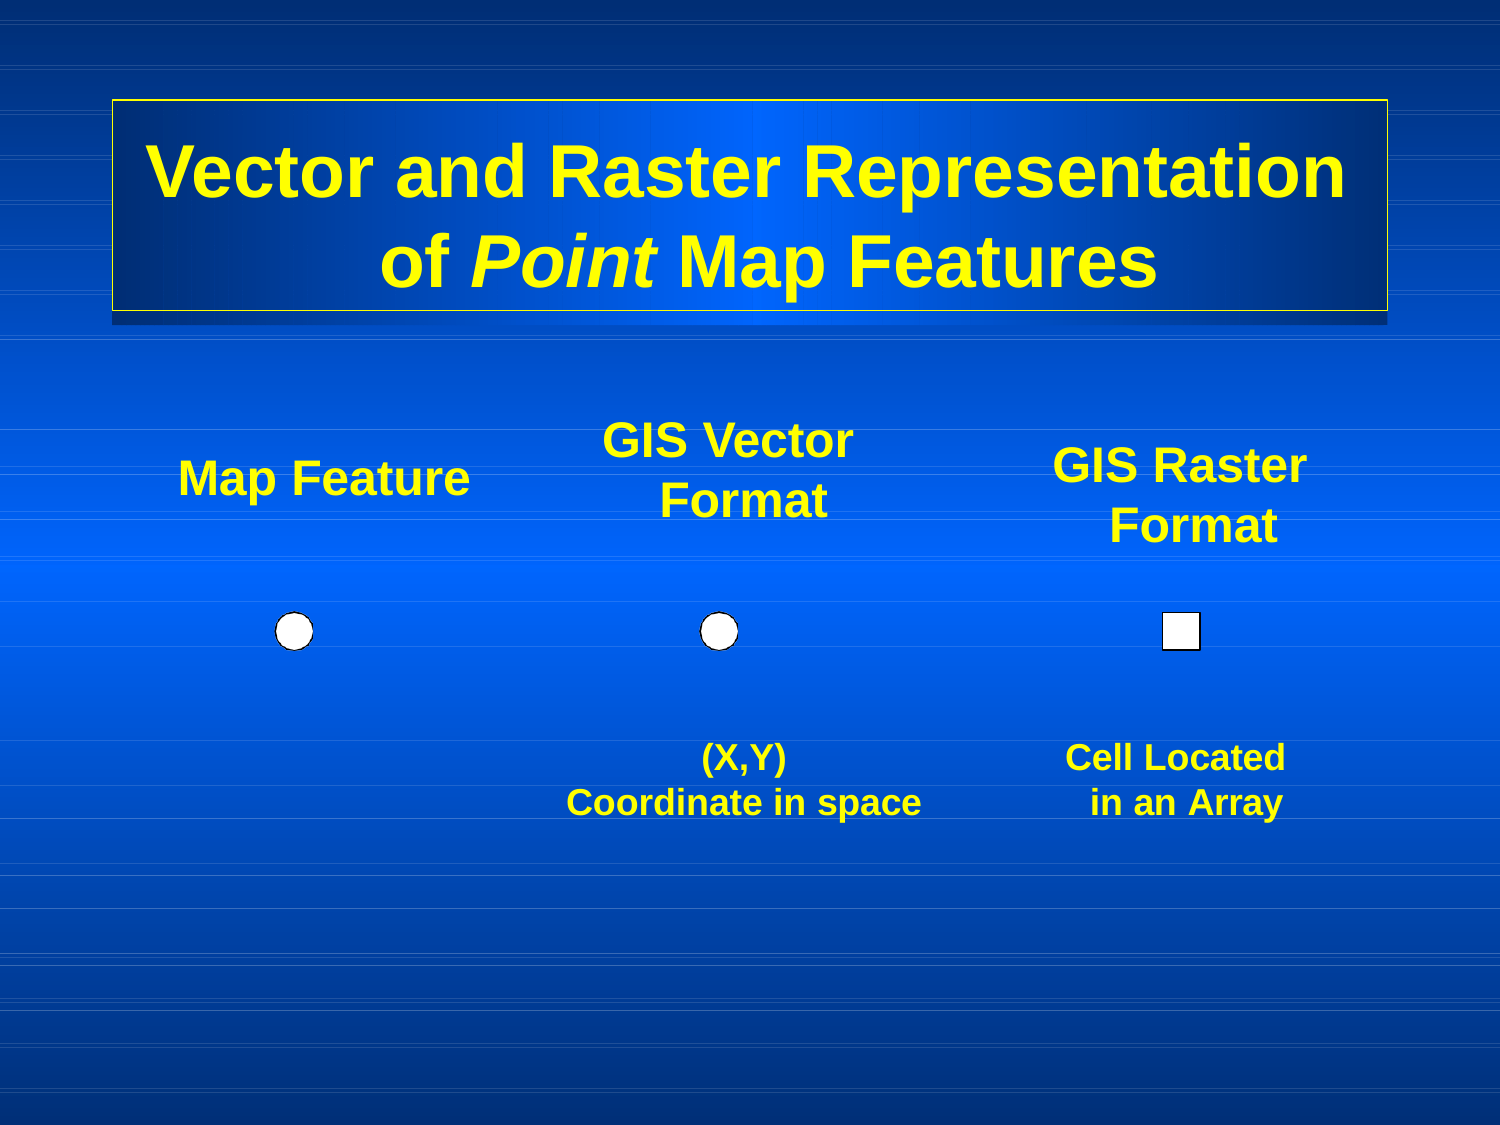

# Vector and Raster Representation  of Point Map Features
GIS Vector  Format
GIS Raster  Format
Map Feature

(X,Y)
Coordinate in space
Cell Located  in an Array